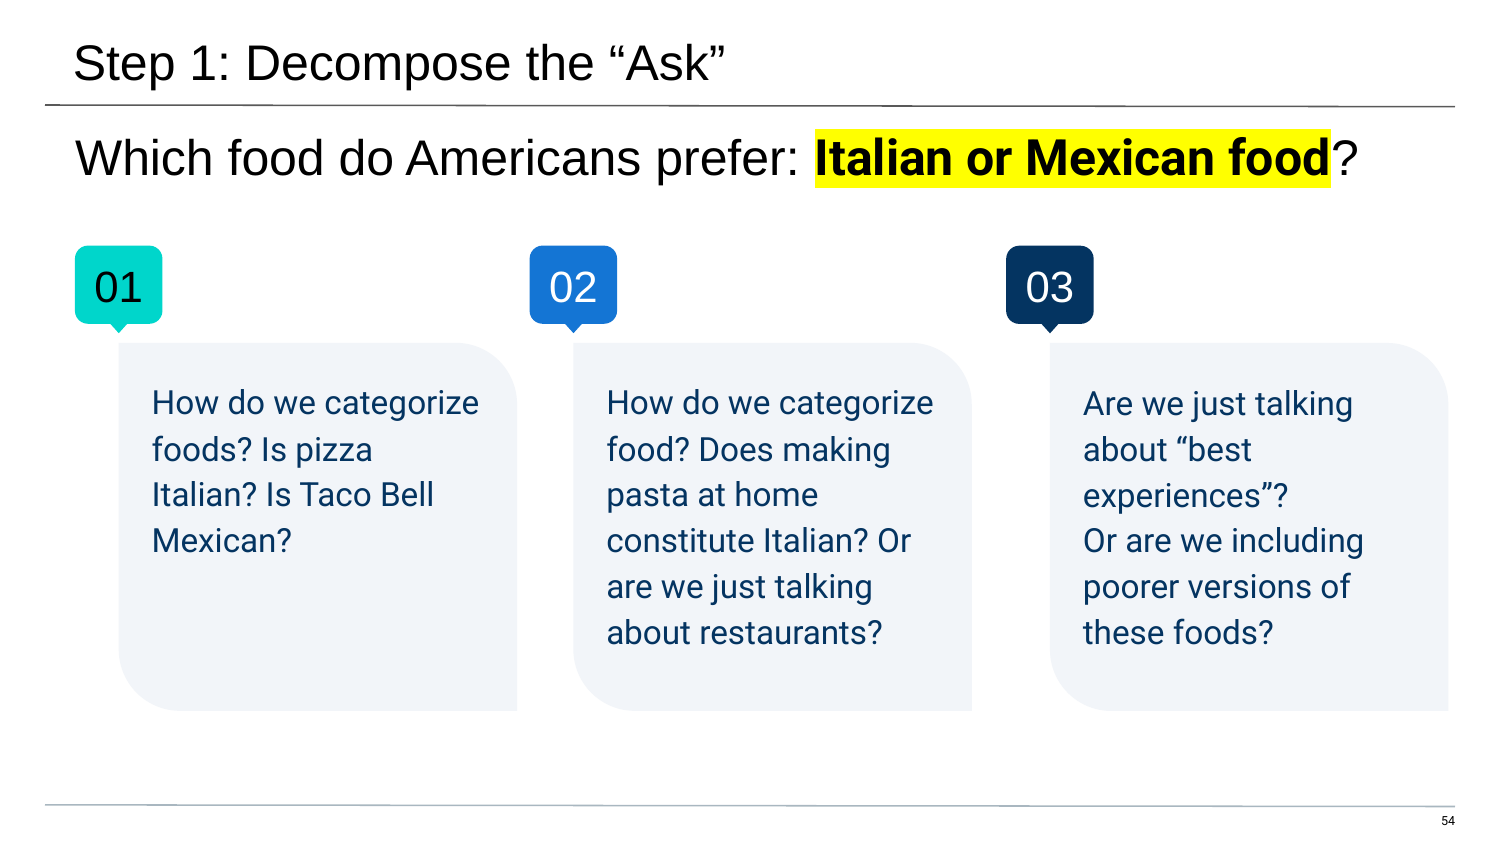

# Step 1: Decompose the “Ask”

Which food do Americans prefer: Italian or Mexican food?

01

02

03

How do we categorize foods? Is pizza Italian? Is Taco Bell Mexican?
How do we categorize food? Does making pasta at home constitute Italian? Or are we just talking about restaurants?
Are we just talking about “best experiences”?
Or are we including poorer versions of these foods?